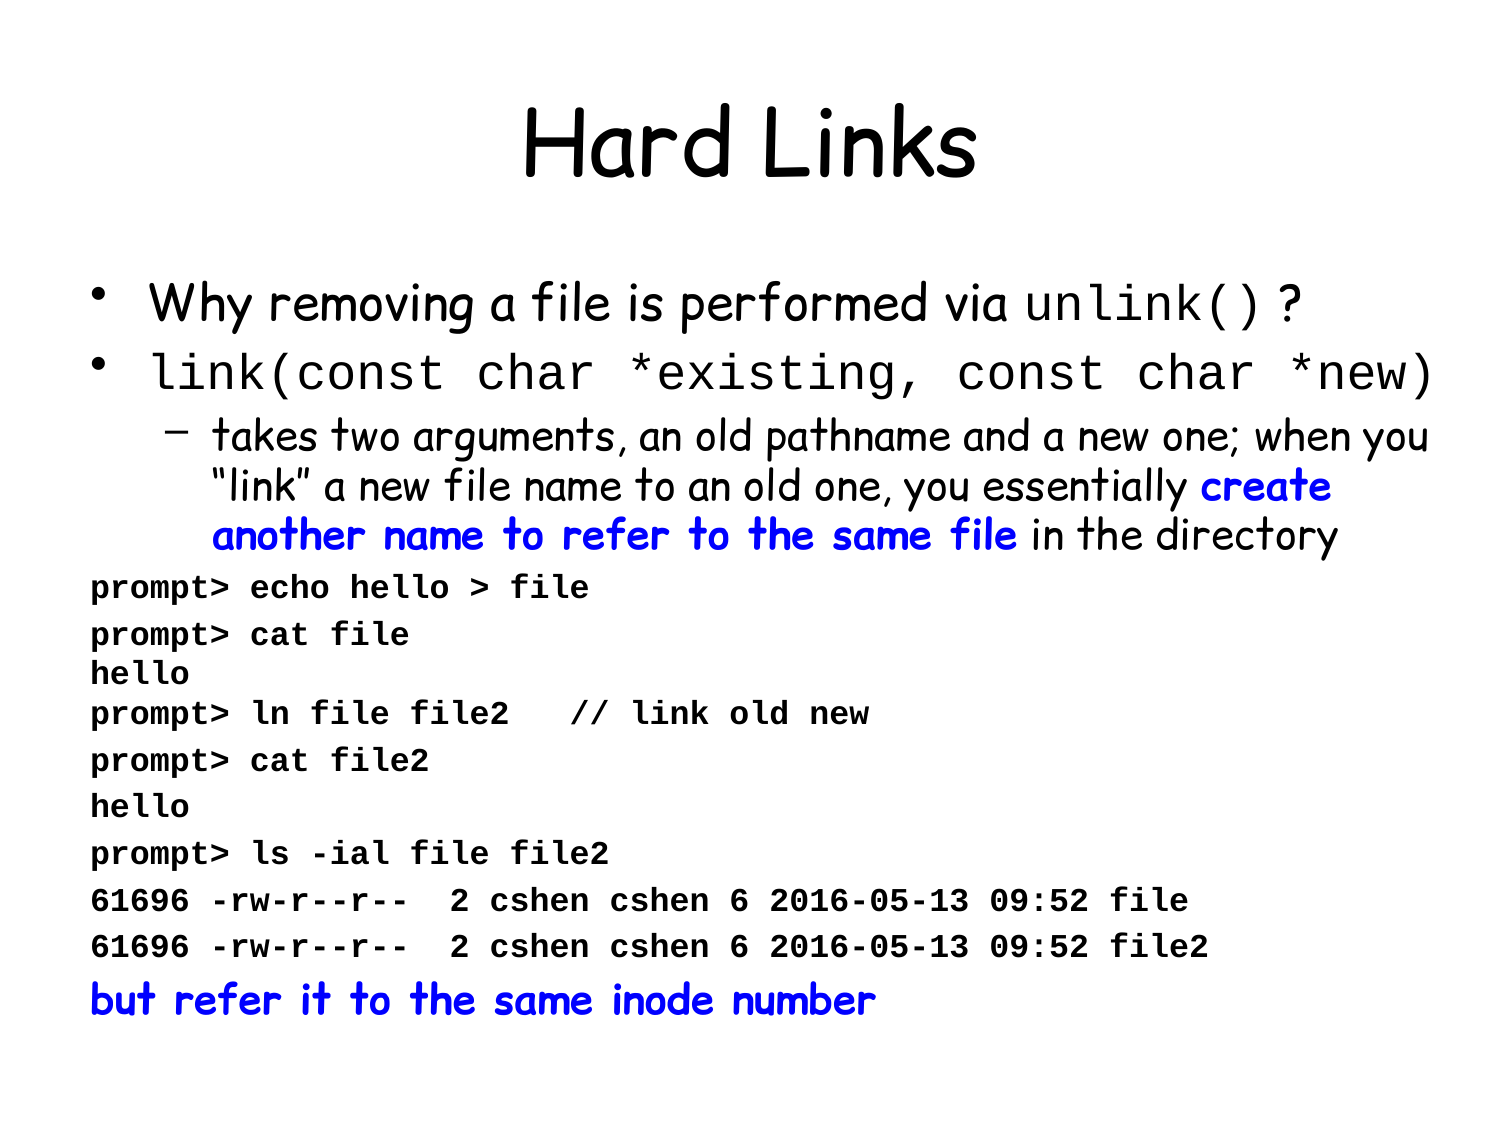

# Hard Links
Why removing a file is performed via unlink() ?
link(const char *existing, const char *new)
takes two arguments, an old pathname and a new one; when you “link” a new file name to an old one, you essentially create another name to refer to the same file in the directory
prompt> echo hello > file
prompt> cat file
hello
prompt> ln file file2   // link old new
prompt> cat file2
hello
prompt> ls -ial file file2
61696 -rw-r--r--  2 cshen cshen 6 2016-05-13 09:52 file
61696 -rw-r--r--  2 cshen cshen 6 2016-05-13 09:52 file2
but refer it to the same inode number